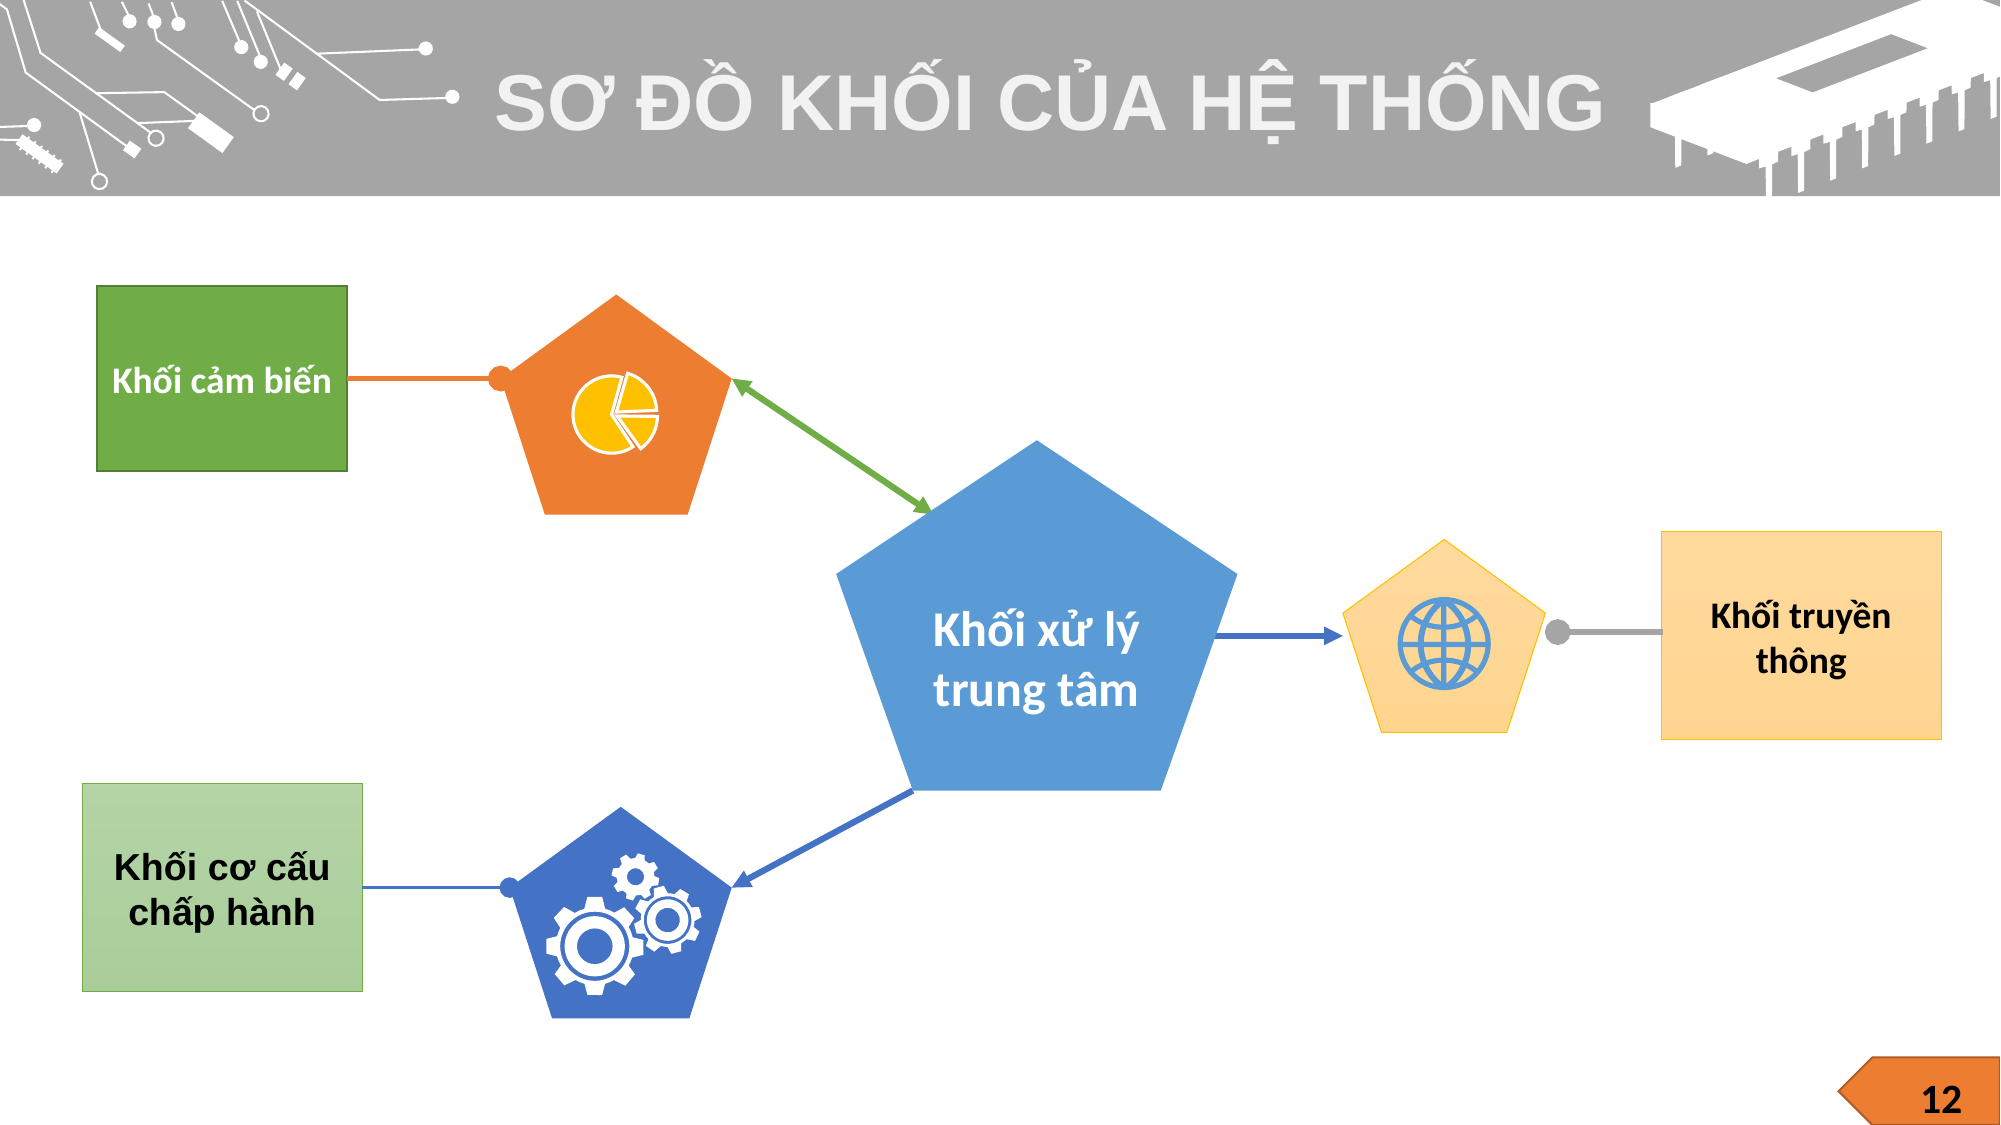

SƠ ĐỒ KHỐI CỦA HỆ THỐNG
Khối cảm biến

Khối xử lý trung tâm
Khối truyền thông

Khối cơ cấu chấp hành

12